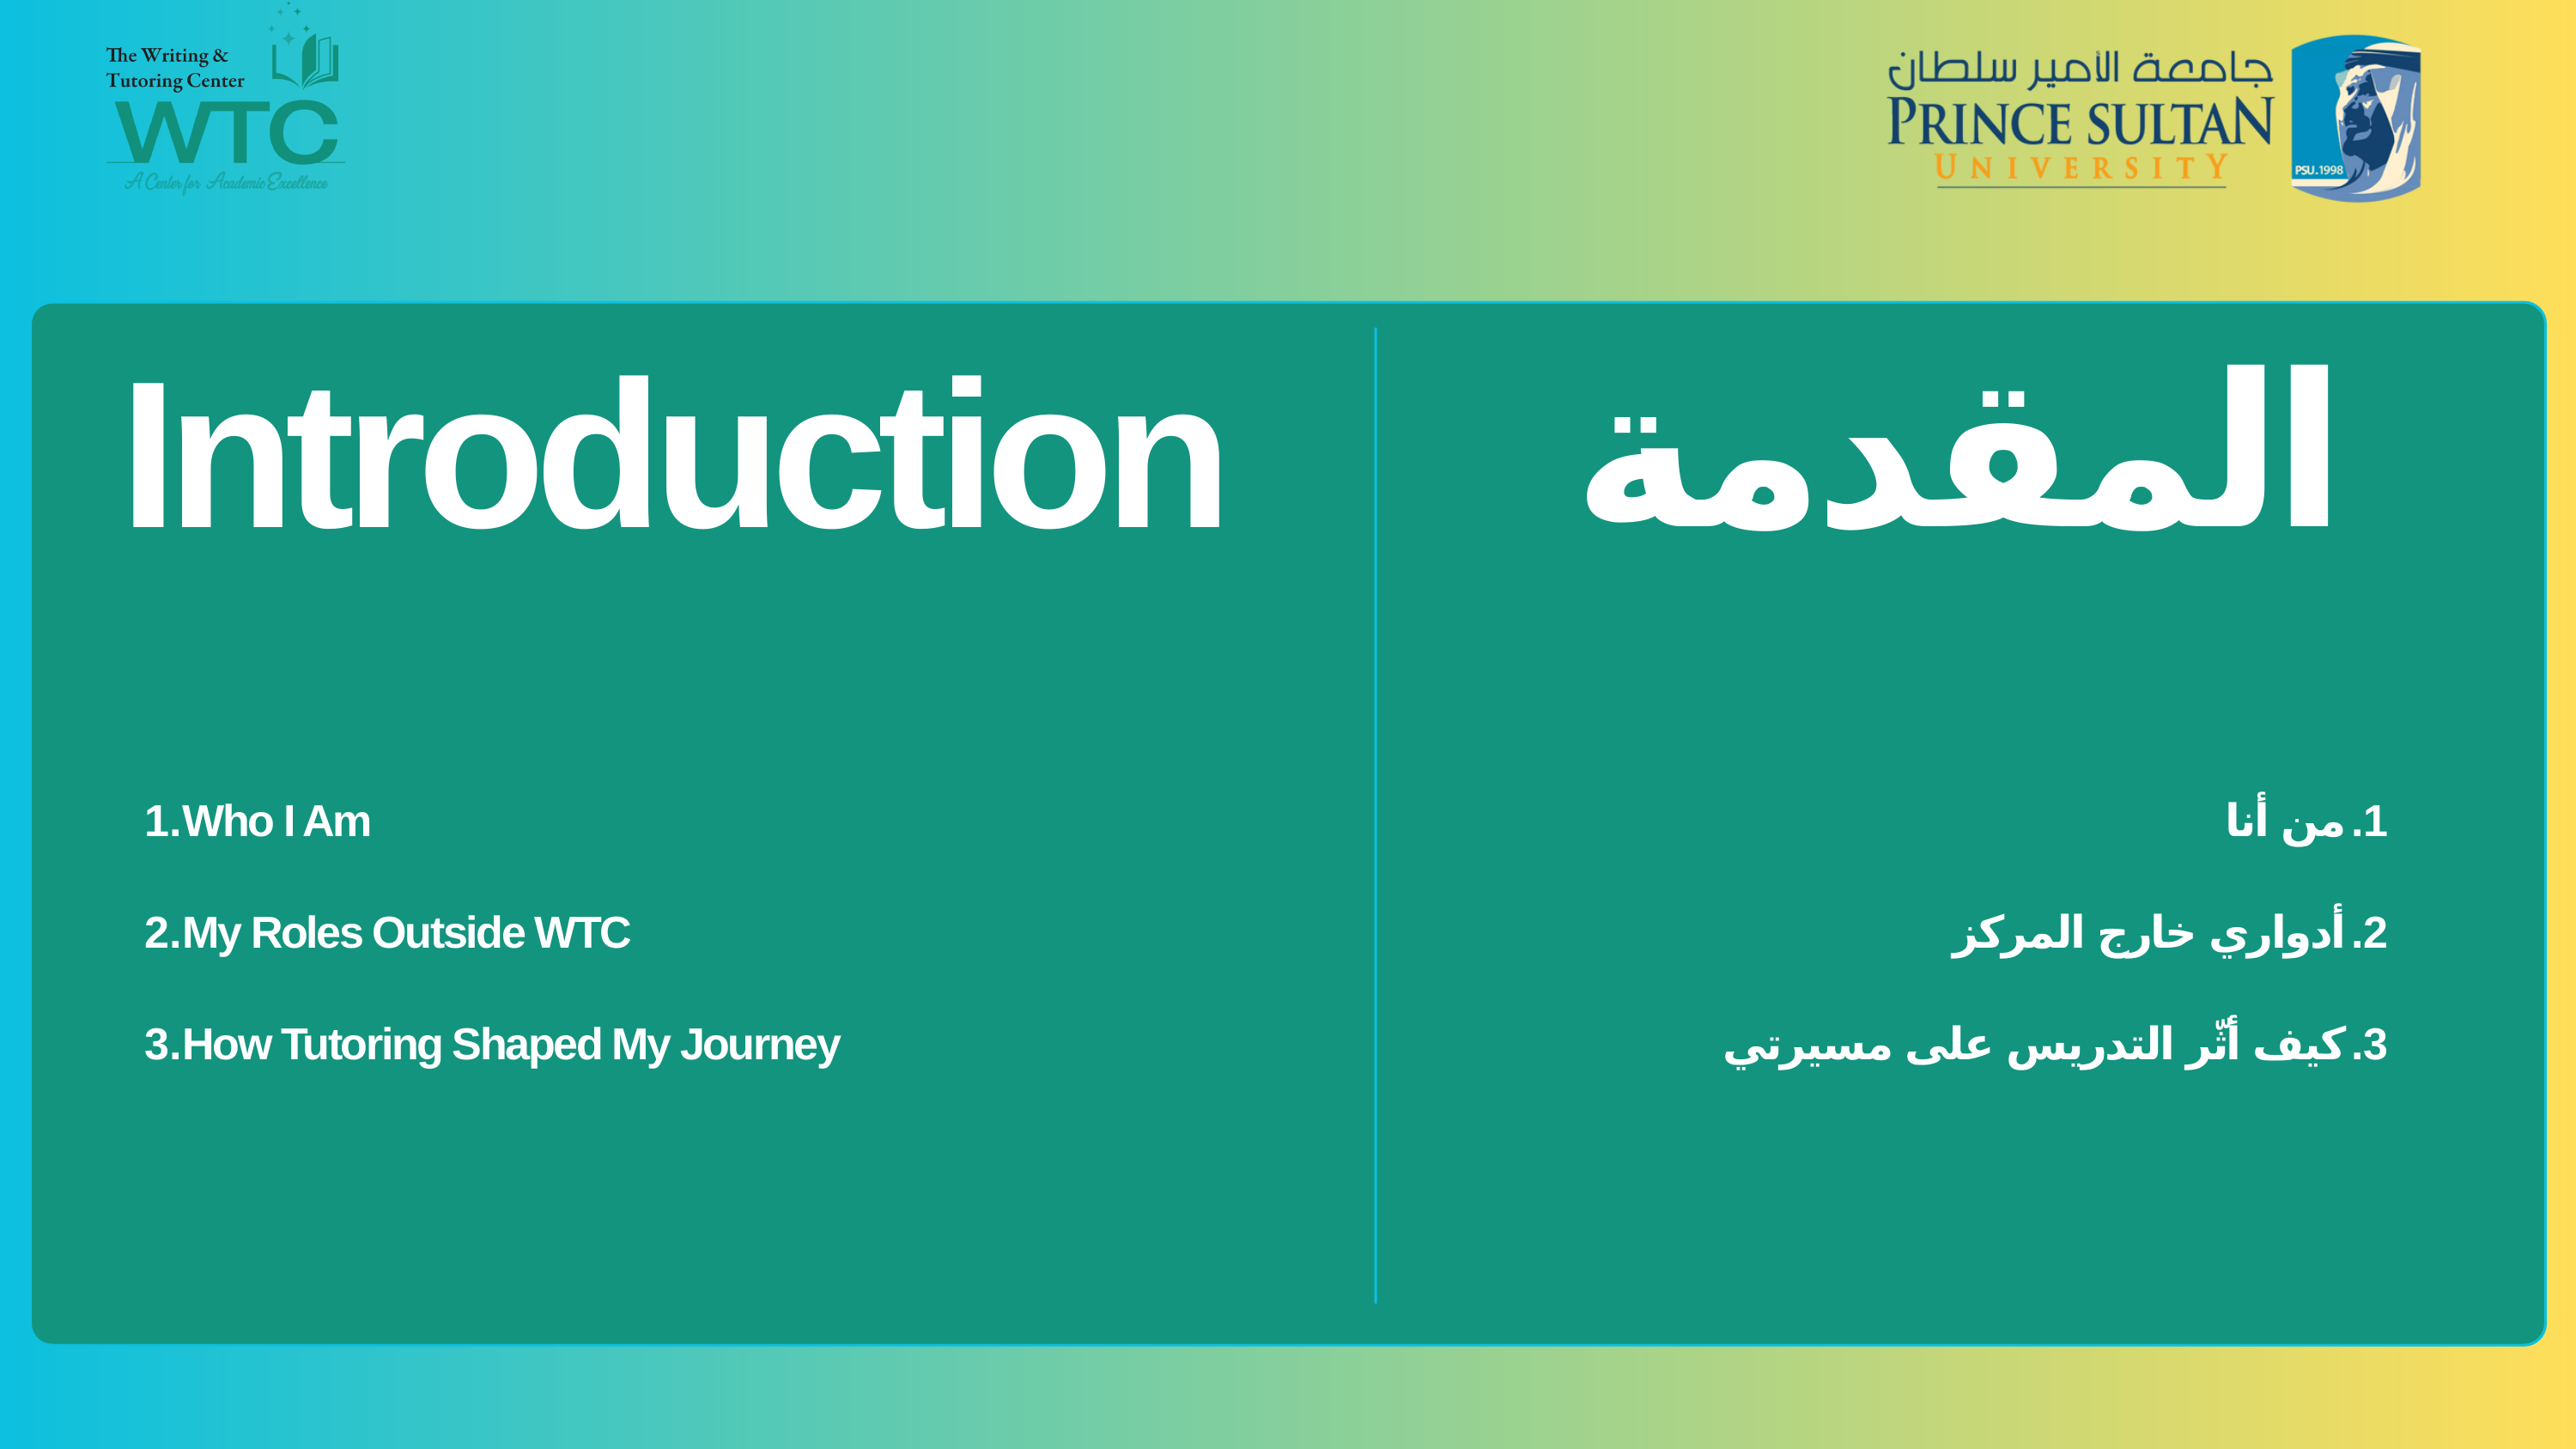

المقدمة
Introduction
Who I Am
My Roles Outside WTC
How Tutoring Shaped My Journey
من أنا
أدواري خارج المركز
كيف أثّر التدريس على مسيرتي